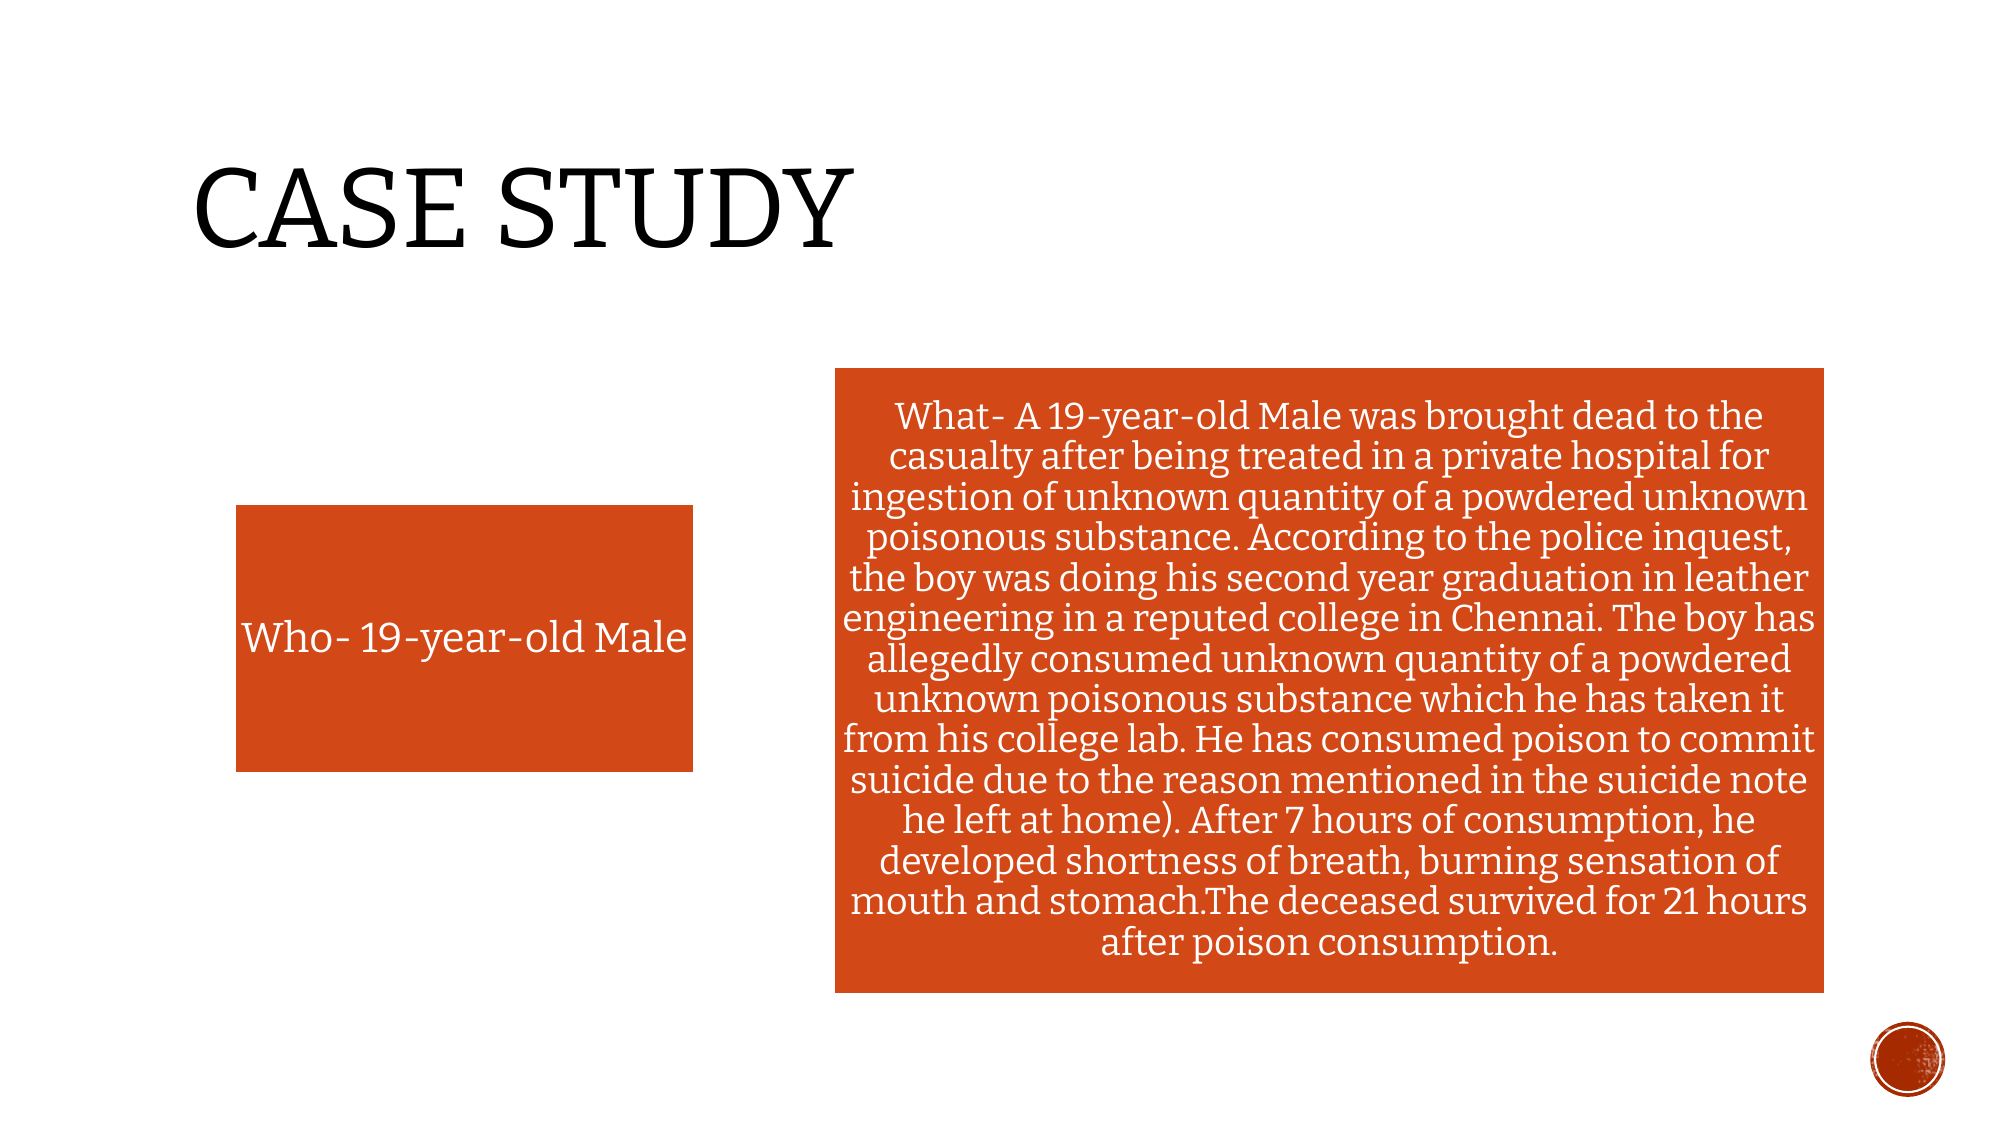

# CASE STUDY
Who- 19-year-old Male
What- A 19-year-old Male was brought dead to the casualty after being treated in a private hospital for ingestion of unknown quantity of a powdered unknown poisonous substance. According to the police inquest, the boy was doing his second year graduation in leather engineering in a reputed college in Chennai. The boy has allegedly consumed unknown quantity of a powdered unknown poisonous substance which he has taken it from his college lab. He has consumed poison to commit suicide due to the reason mentioned in the suicide note he left at home). After 7 hours of consumption, he developed shortness of breath, burning sensation of mouth and stomach.The deceased survived for 21 hours after poison consumption.